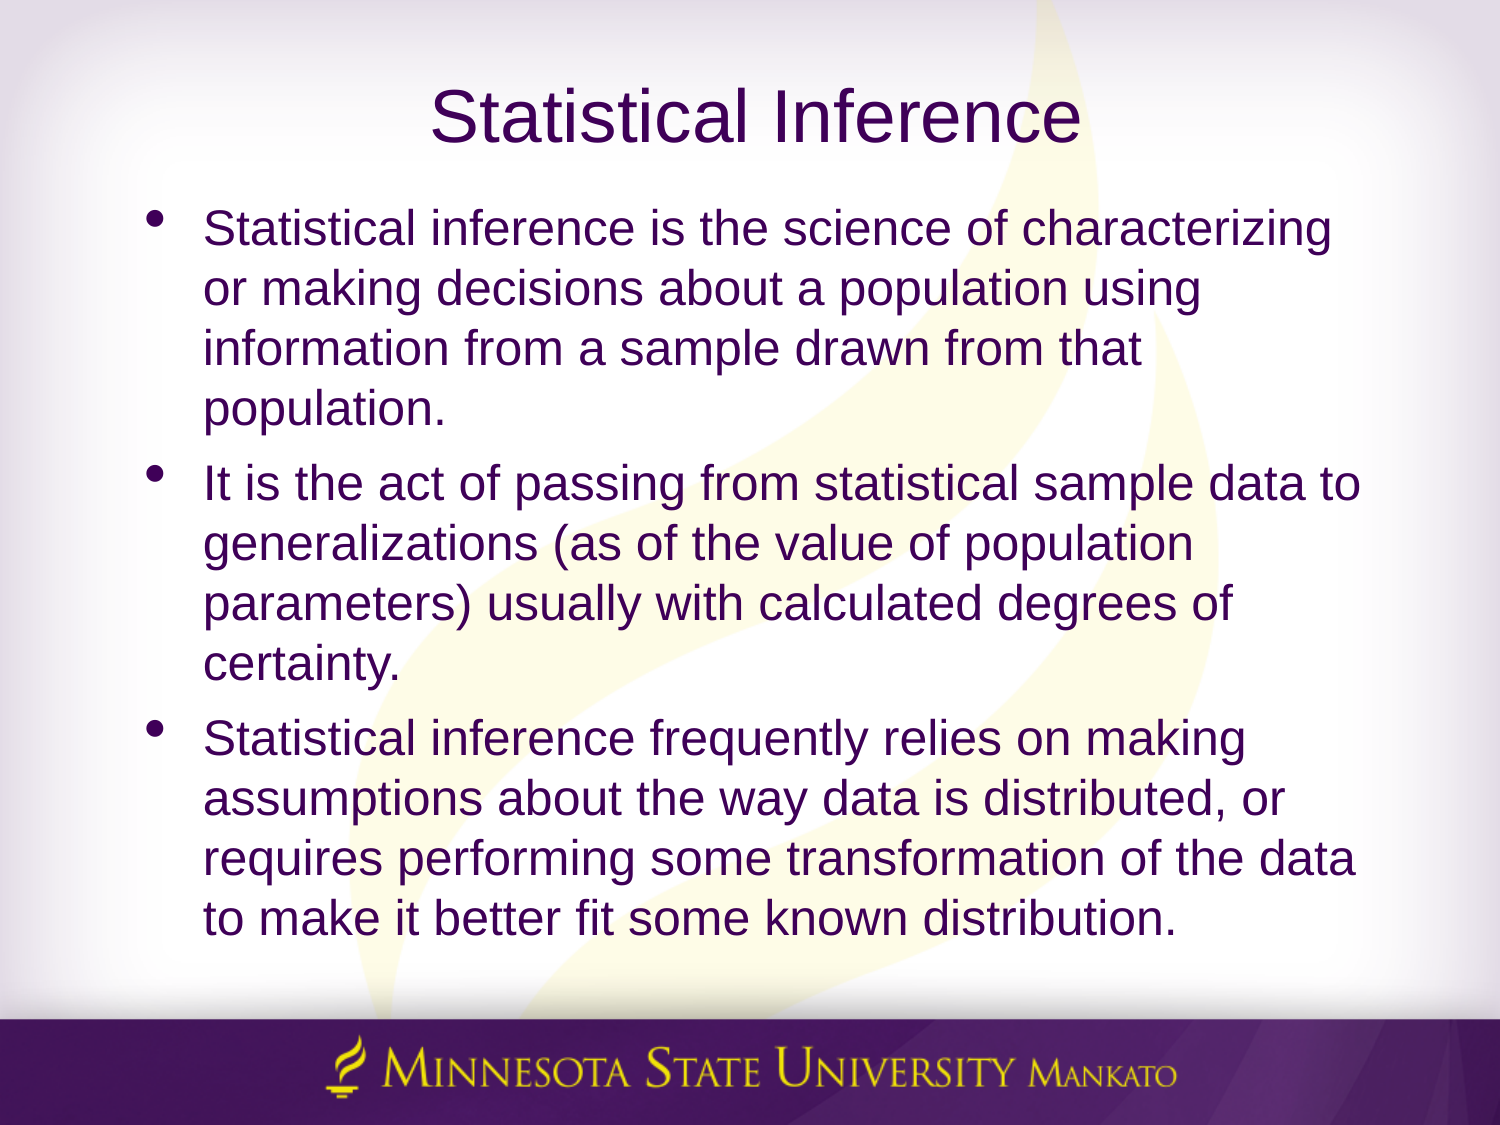

# Statistical Inference
Statistical inference is the science of characterizing or making decisions about a population using information from a sample drawn from that population.
It is the act of passing from statistical sample data to generalizations (as of the value of population parameters) usually with calculated degrees of certainty.
Statistical inference frequently relies on making assumptions about the way data is distributed, or requires performing some transformation of the data to make it better fit some known distribution.